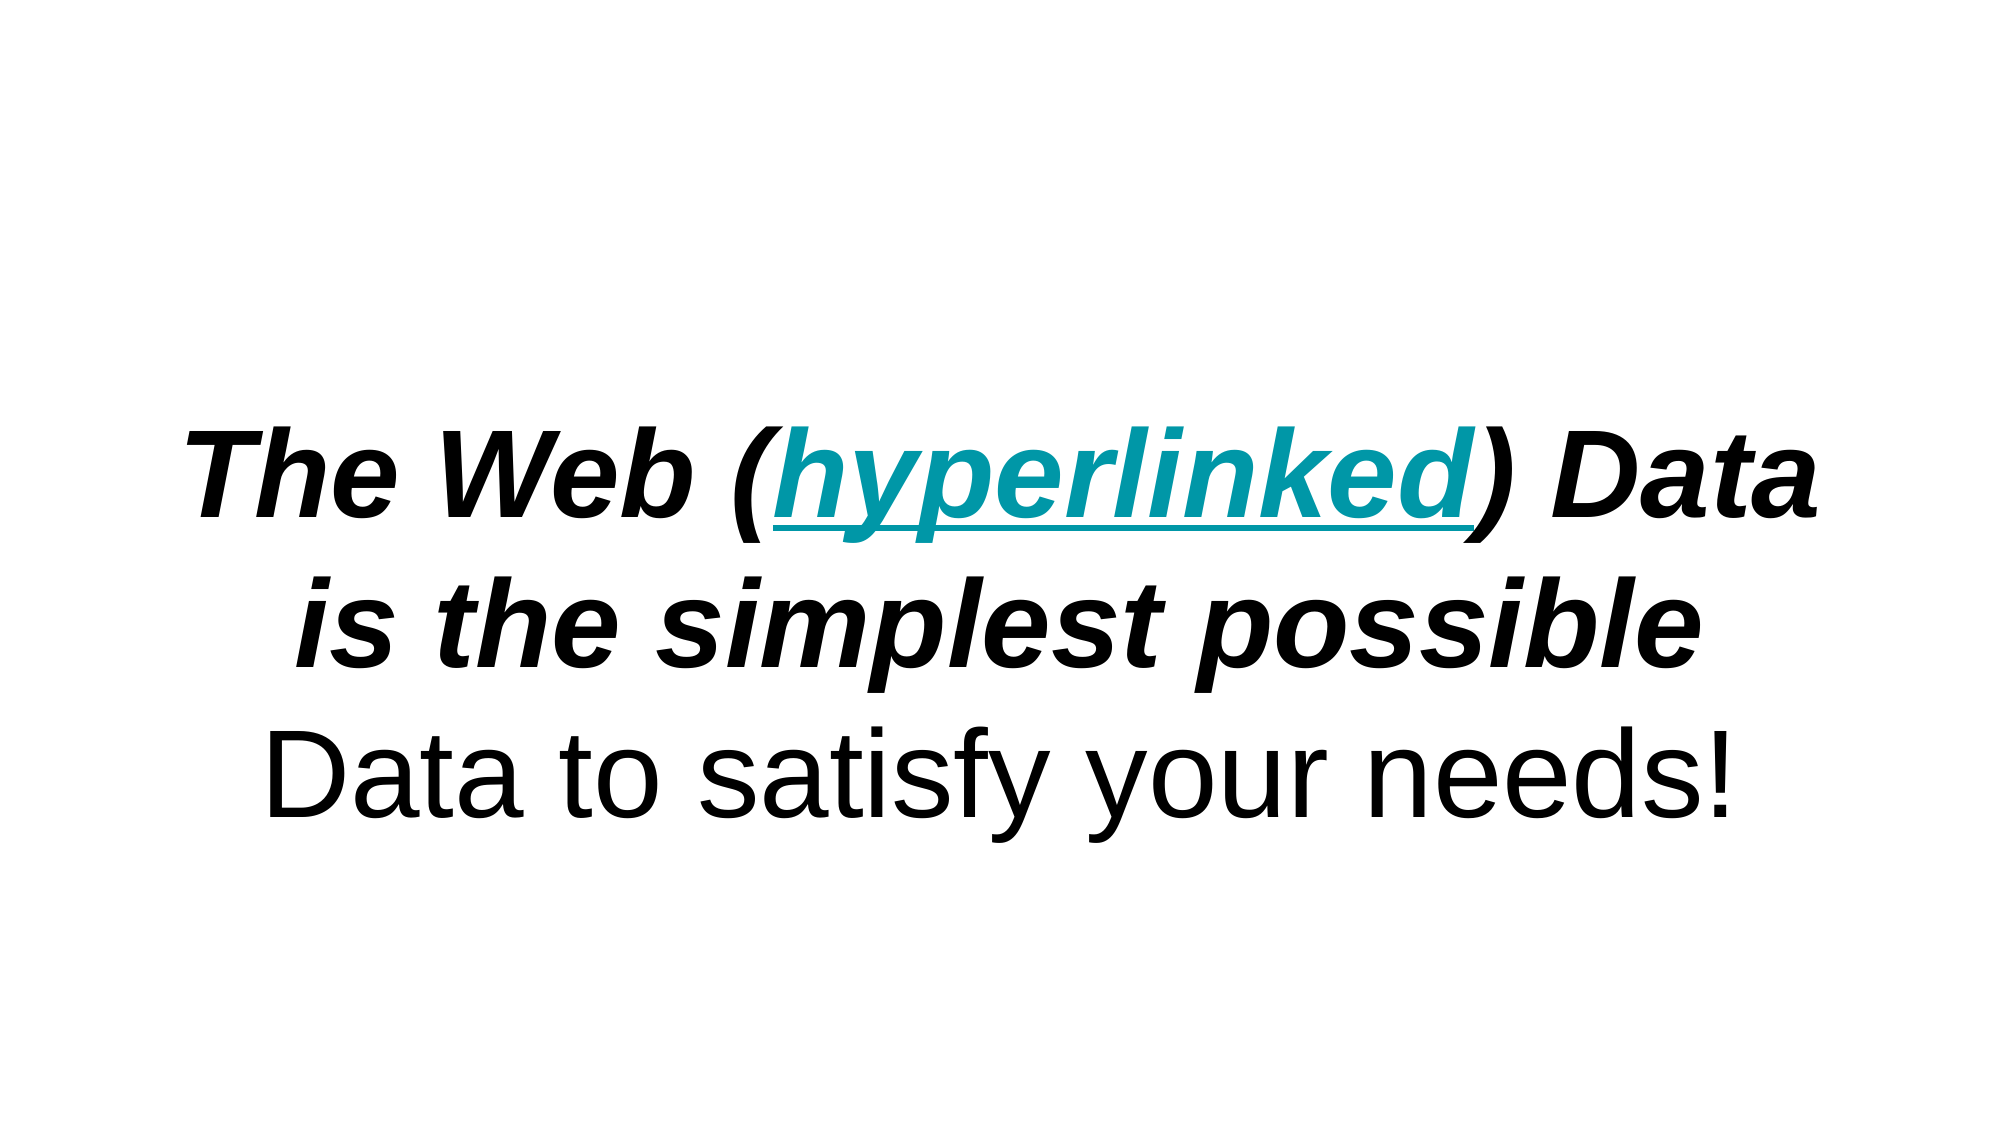

# The Web (hyperlinked) Data is the simplest possible Data to satisfy your needs!